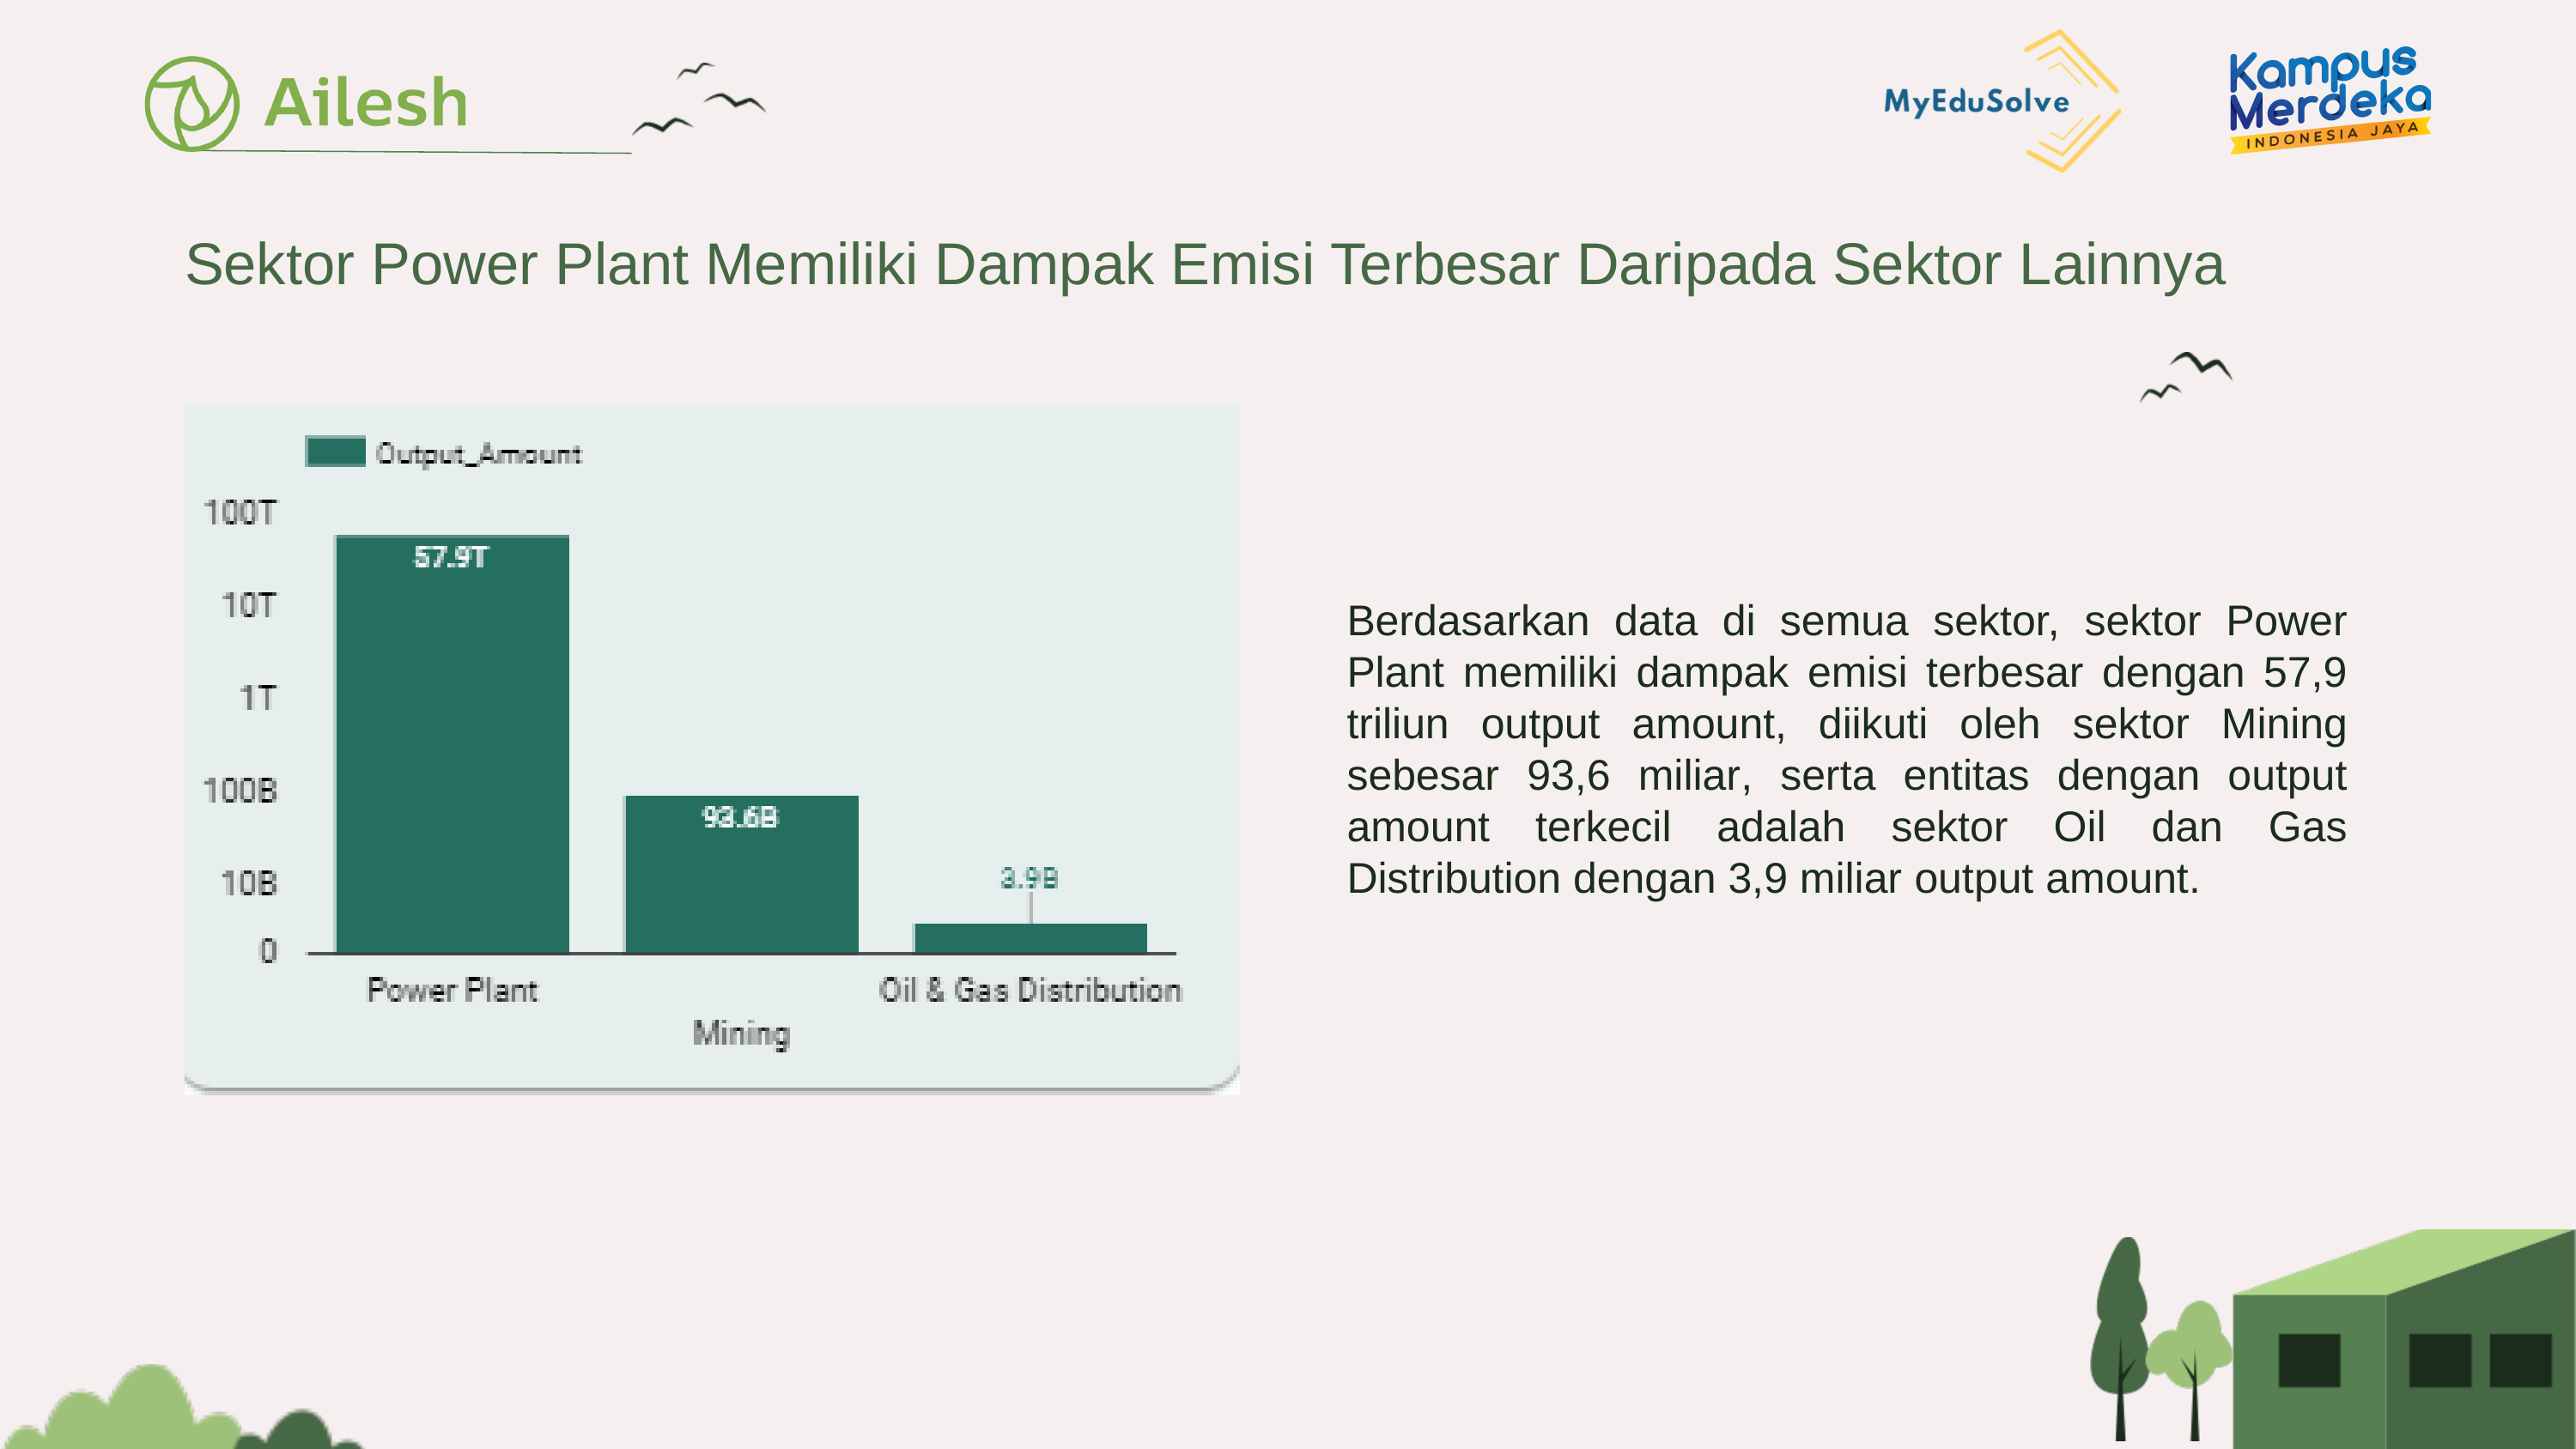

Sektor Power Plant Memiliki Dampak Emisi Terbesar Daripada Sektor Lainnya

Berdasarkan data di semua sektor, sektor Power Plant memiliki dampak emisi terbesar dengan 57,9 triliun output amount, diikuti oleh sektor Mining sebesar 93,6 miliar, serta entitas dengan output amount terkecil adalah sektor Oil dan Gas Distribution dengan 3,9 miliar output amount.